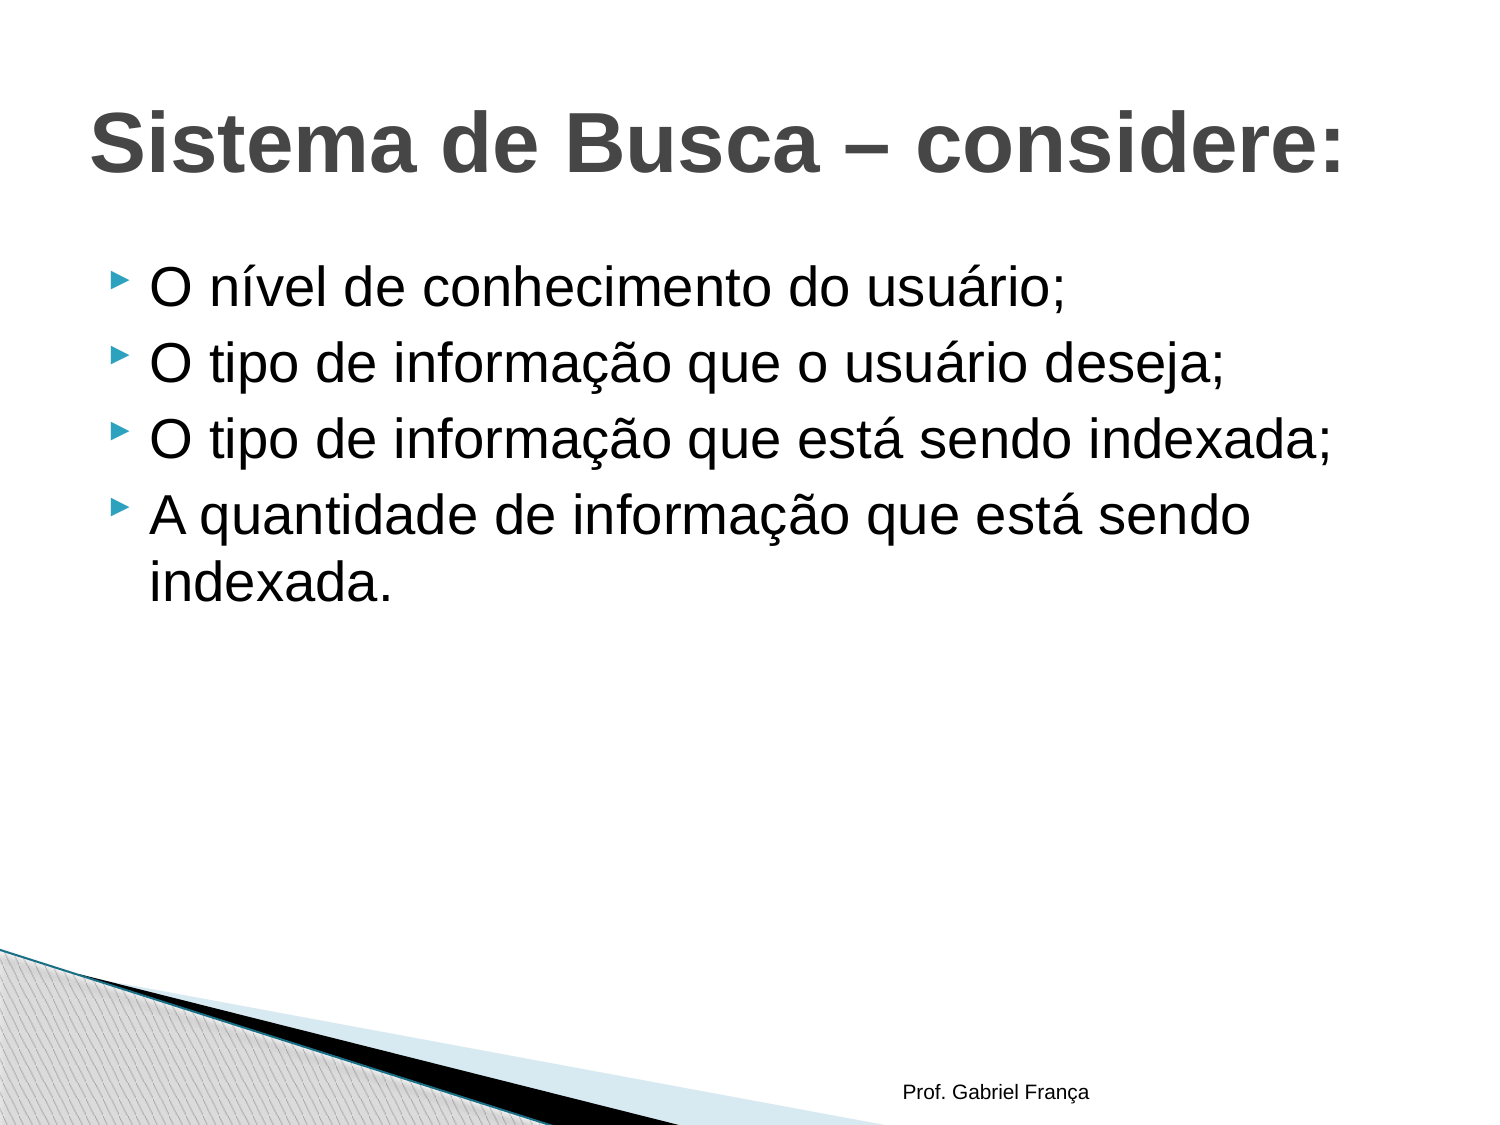

# Sistema de Busca – considere:
O nível de conhecimento do usuário;
O tipo de informação que o usuário deseja;
O tipo de informação que está sendo indexada;
A quantidade de informação que está sendo indexada.
Prof. Gabriel França